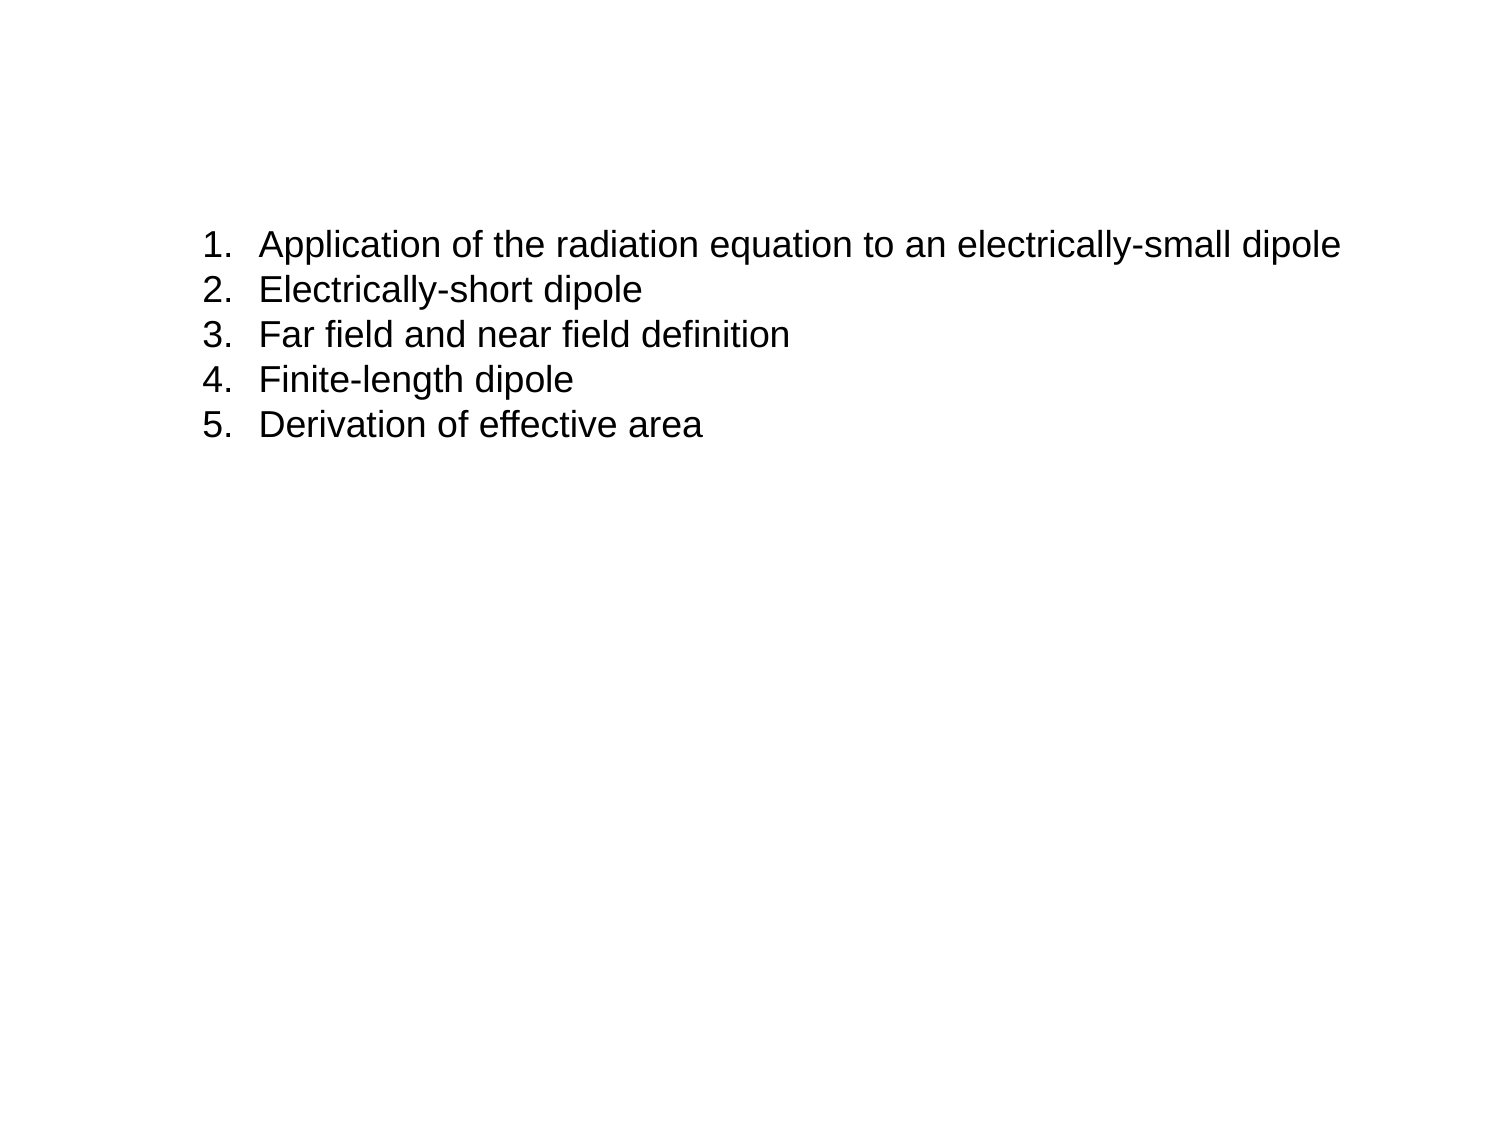

Application of the radiation equation to an electrically-small dipole
Electrically-short dipole
Far field and near field definition
Finite-length dipole
Derivation of effective area